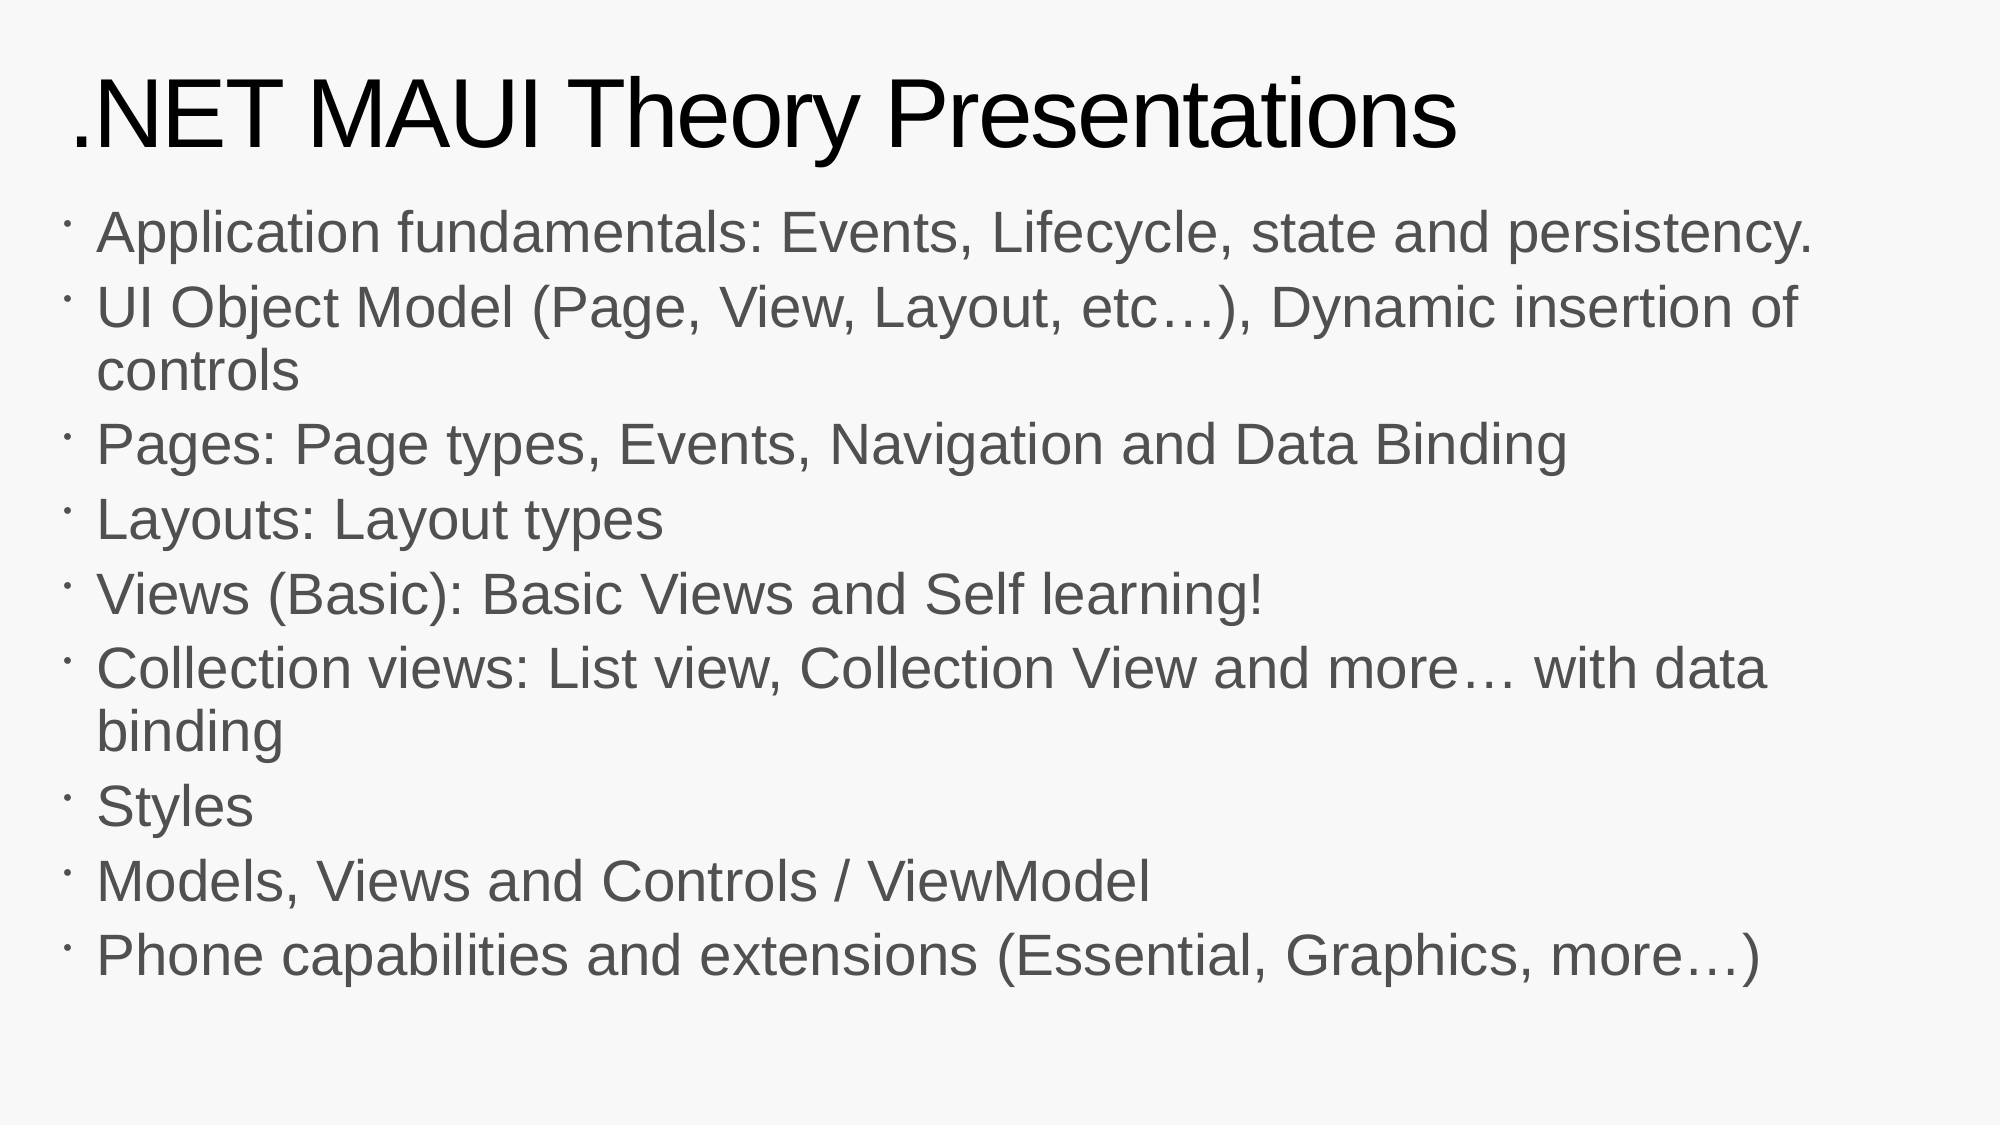

# .NET MAUI Theory Presentations
Application fundamentals: Events, Lifecycle, state and persistency.
UI Object Model (Page, View, Layout, etc…), Dynamic insertion of controls
Pages: Page types, Events, Navigation and Data Binding
Layouts: Layout types
Views (Basic): Basic Views and Self learning!
Collection views: List view, Collection View and more… with data binding
Styles
Models, Views and Controls / ViewModel
Phone capabilities and extensions (Essential, Graphics, more…)